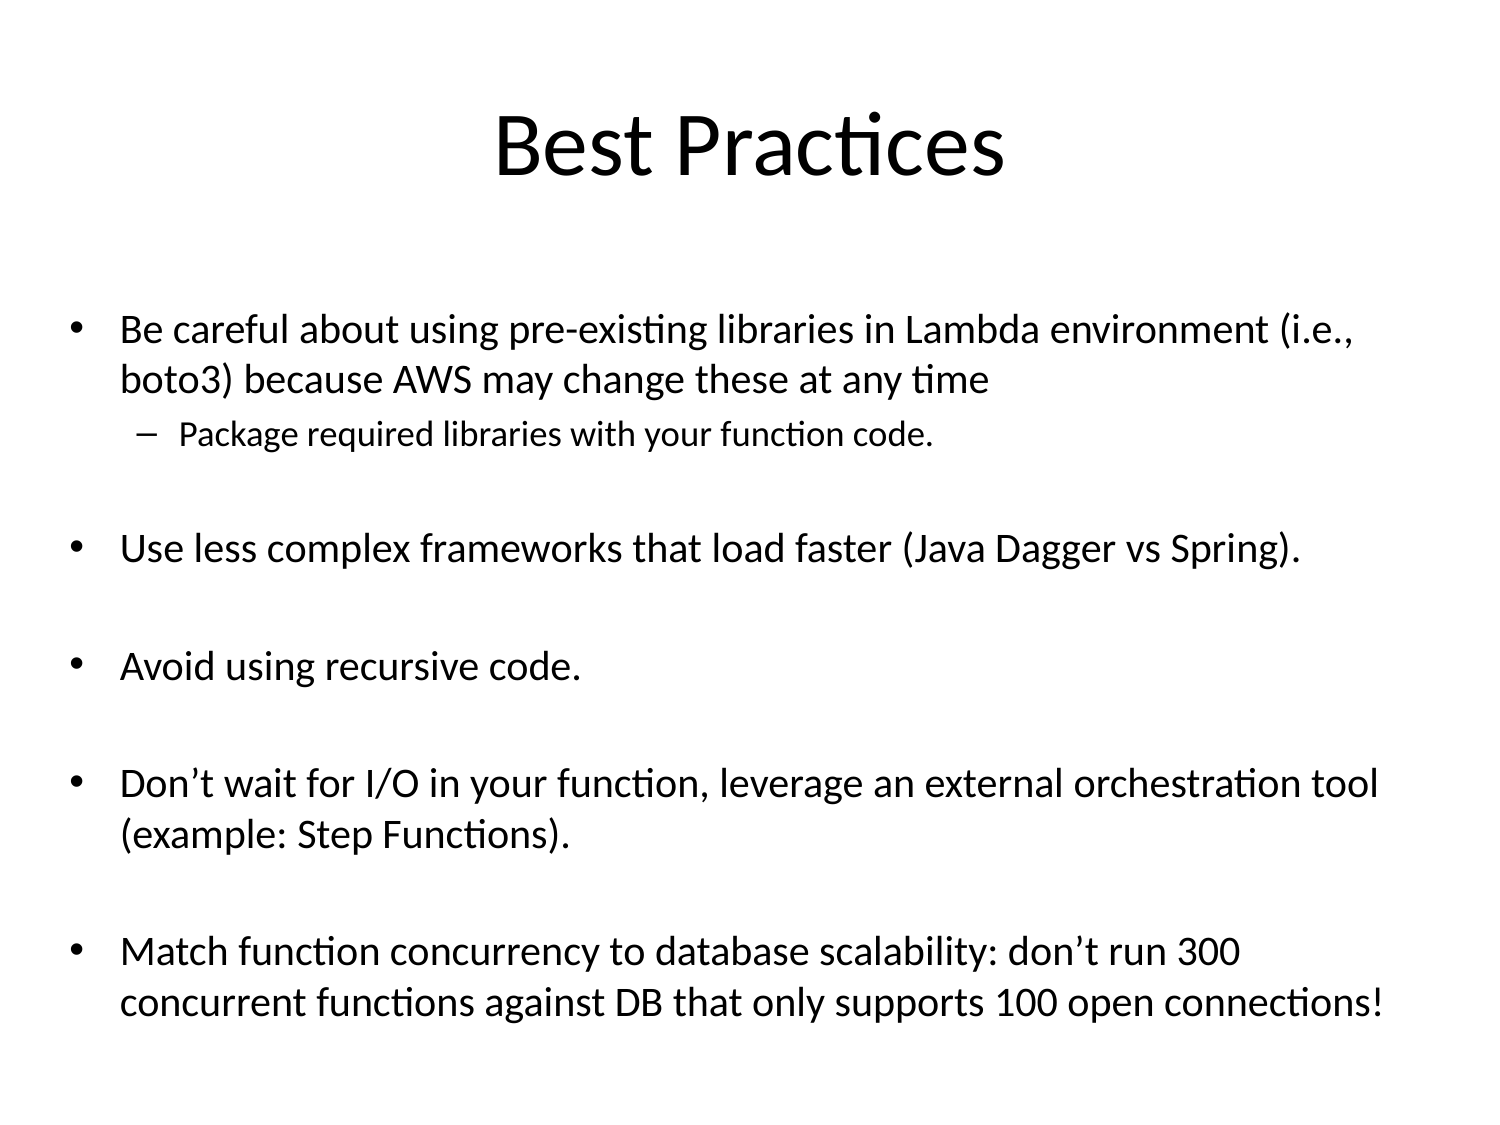

# Best Practices
Be careful about using pre-existing libraries in Lambda environment (i.e., boto3) because AWS may change these at any time
Package required libraries with your function code.

Use less complex frameworks that load faster (Java Dagger vs Spring).

Avoid using recursive code.

Don’t wait for I/O in your function, leverage an external orchestration tool (example: Step Functions).

Match function concurrency to database scalability: don’t run 300 concurrent functions against DB that only supports 100 open connections!